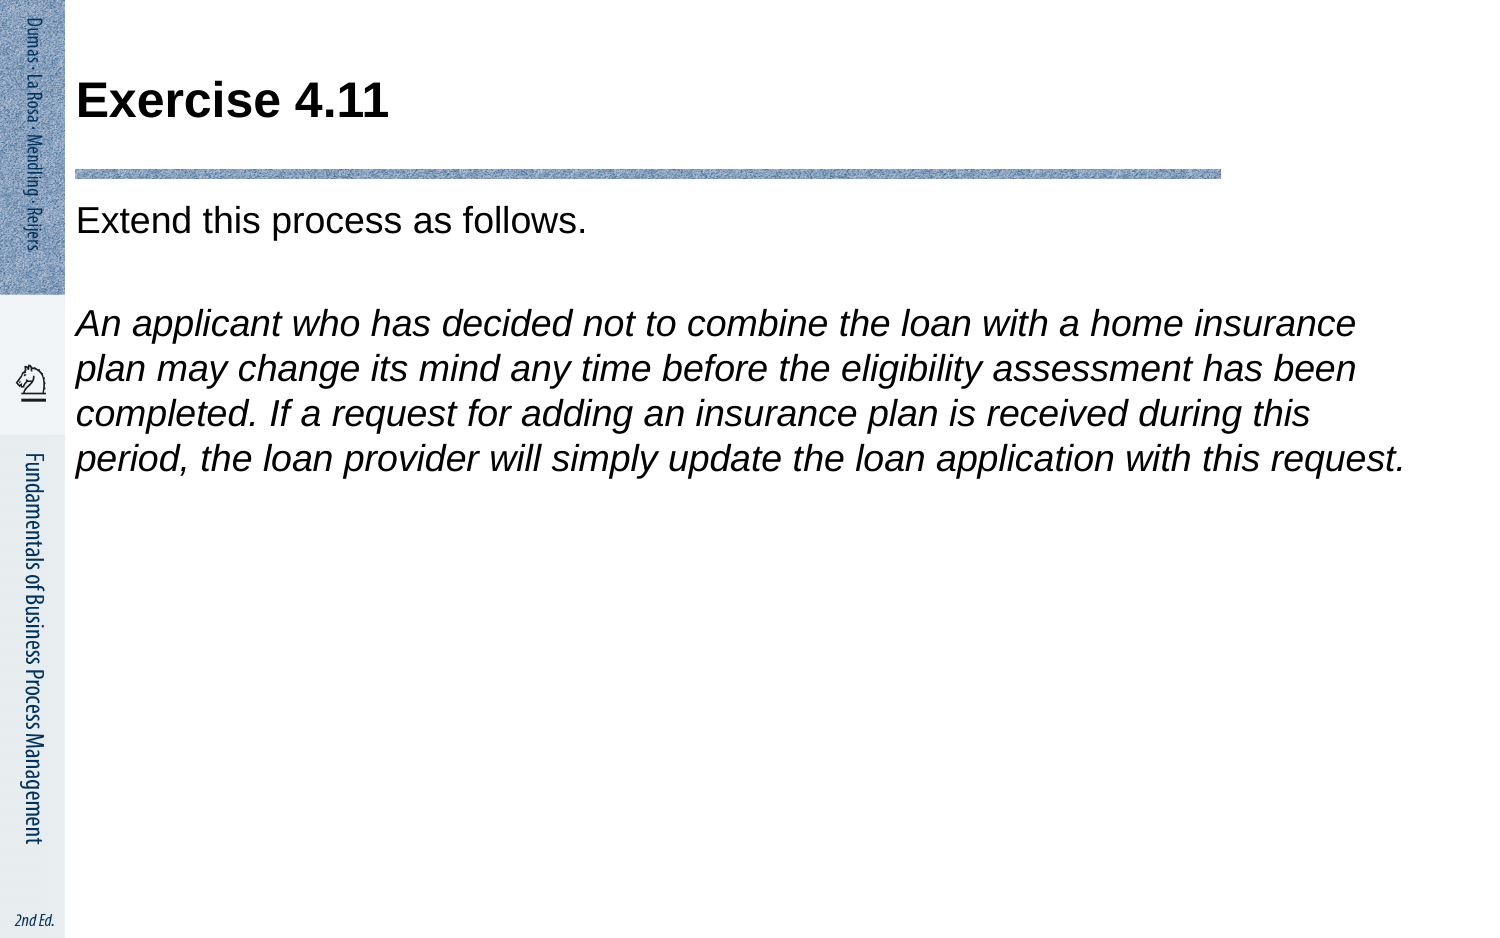

# Exercise 4.11
Extend this process as follows.
An applicant who has decided not to combine the loan with a home insurance plan may change its mind any time before the eligibility assessment has been completed. If a request for adding an insurance plan is received during this period, the loan provider will simply update the loan application with this request.